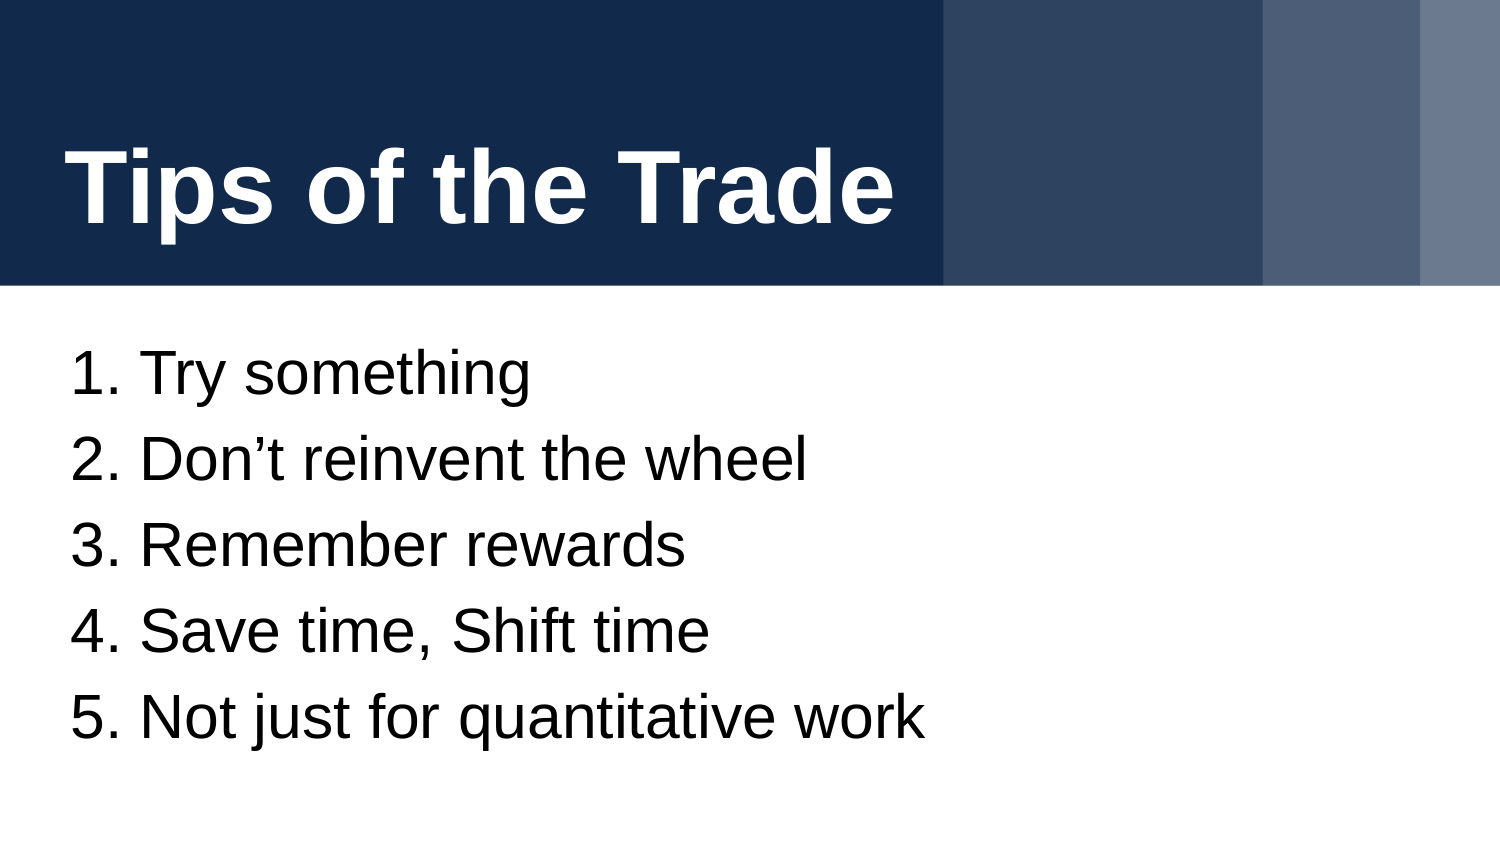

# Tips of the Trade
Try something
Don’t reinvent the wheel
Remember rewards
Save time, Shift time
Not just for quantitative work